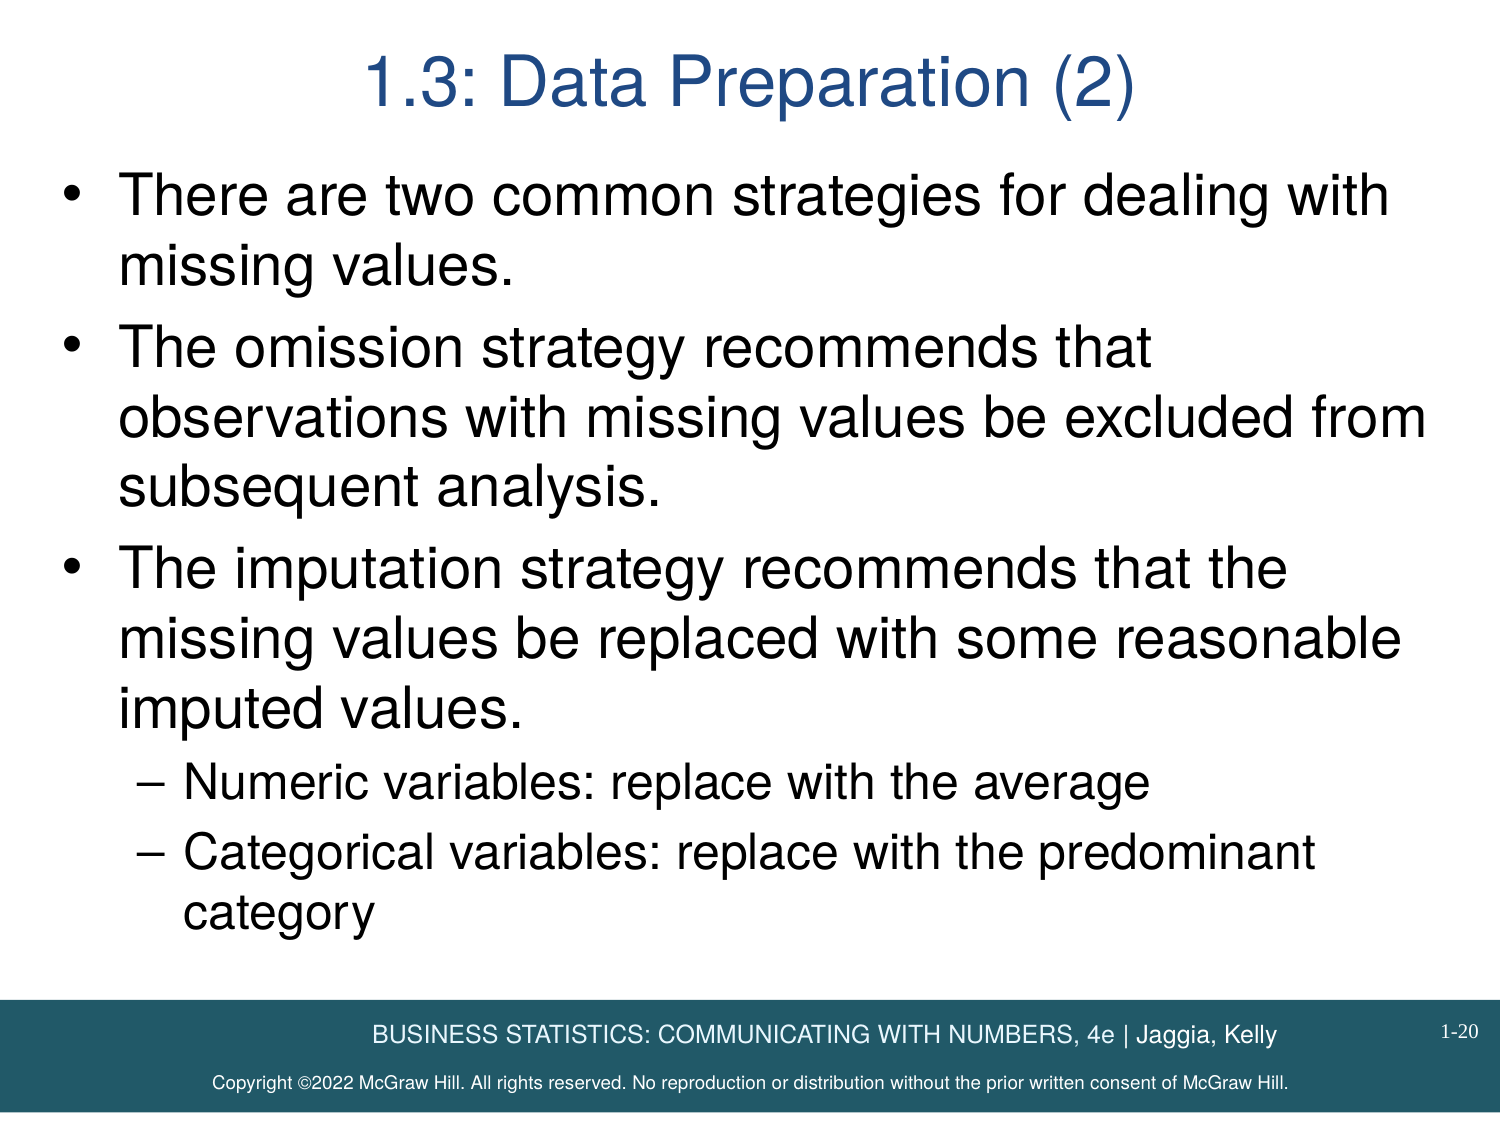

# 1.3: Data Preparation (2)
There are two common strategies for dealing with missing values.
The omission strategy recommends that observations with missing values be excluded from subsequent analysis.
The imputation strategy recommends that the missing values be replaced with some reasonable imputed values.
Numeric variables: replace with the average
Categorical variables: replace with the predominant category